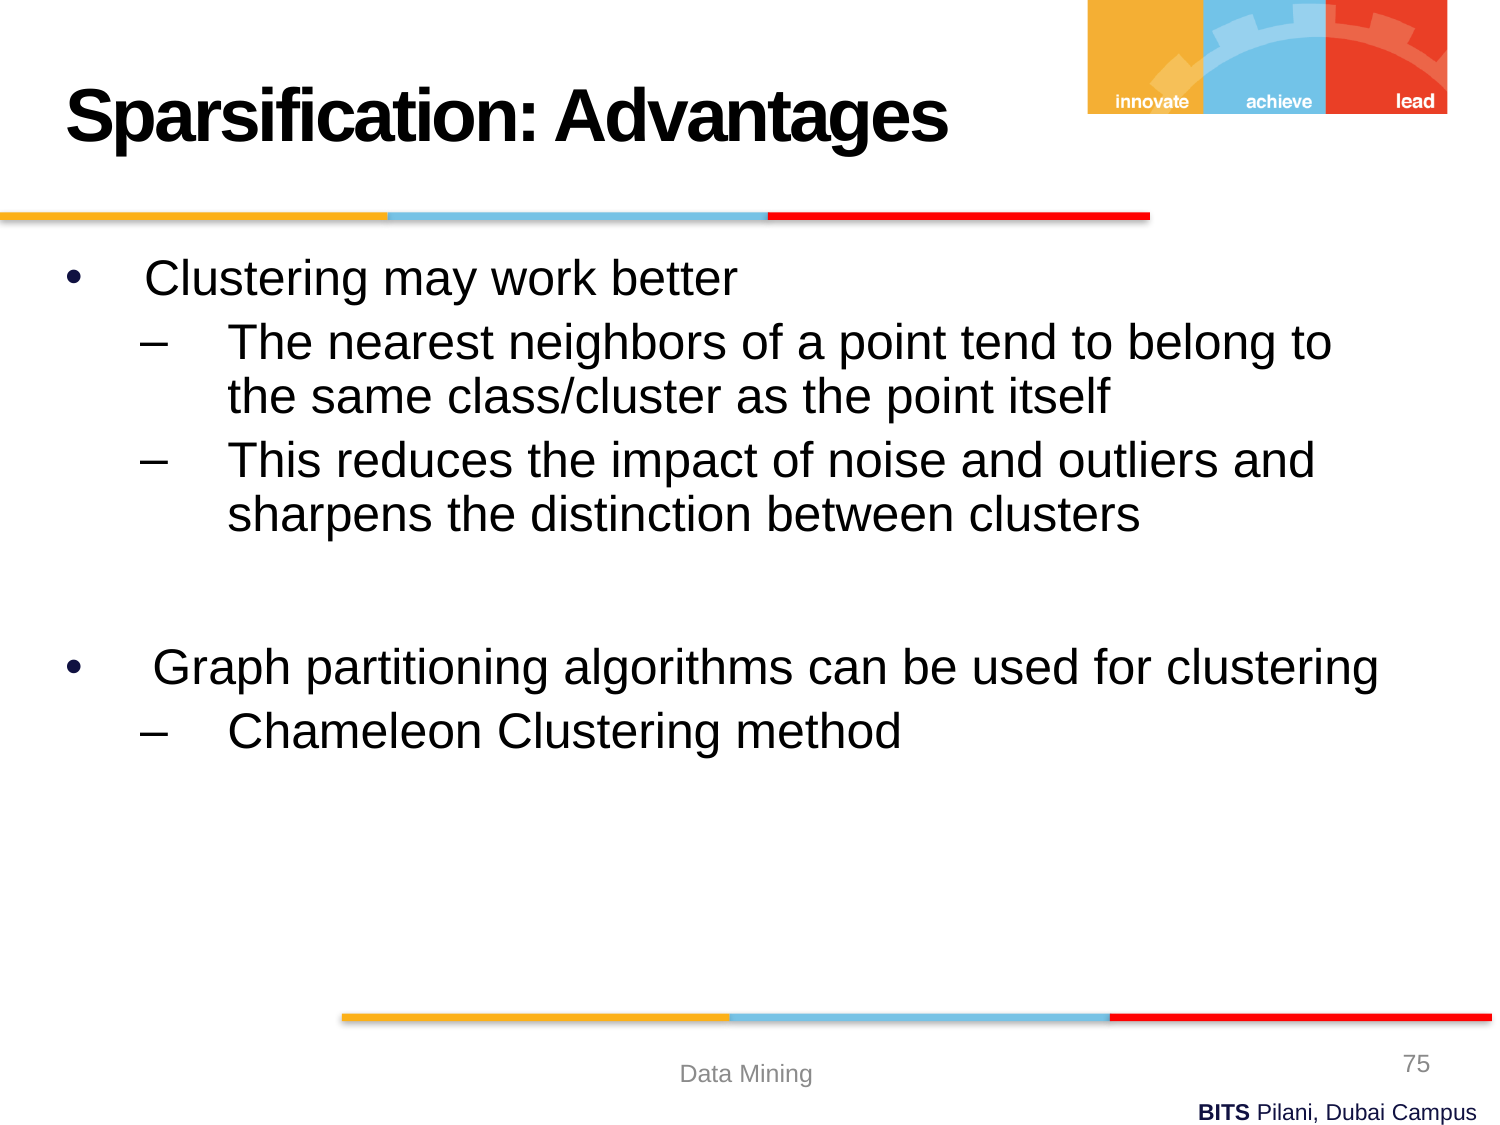

Sparsification: Advantages
Clustering may work better
The nearest neighbors of a point tend to belong to the same class/cluster as the point itself
This reduces the impact of noise and outliers and sharpens the distinction between clusters

Graph partitioning algorithms can be used for clustering
Chameleon Clustering method

75
Data Mining